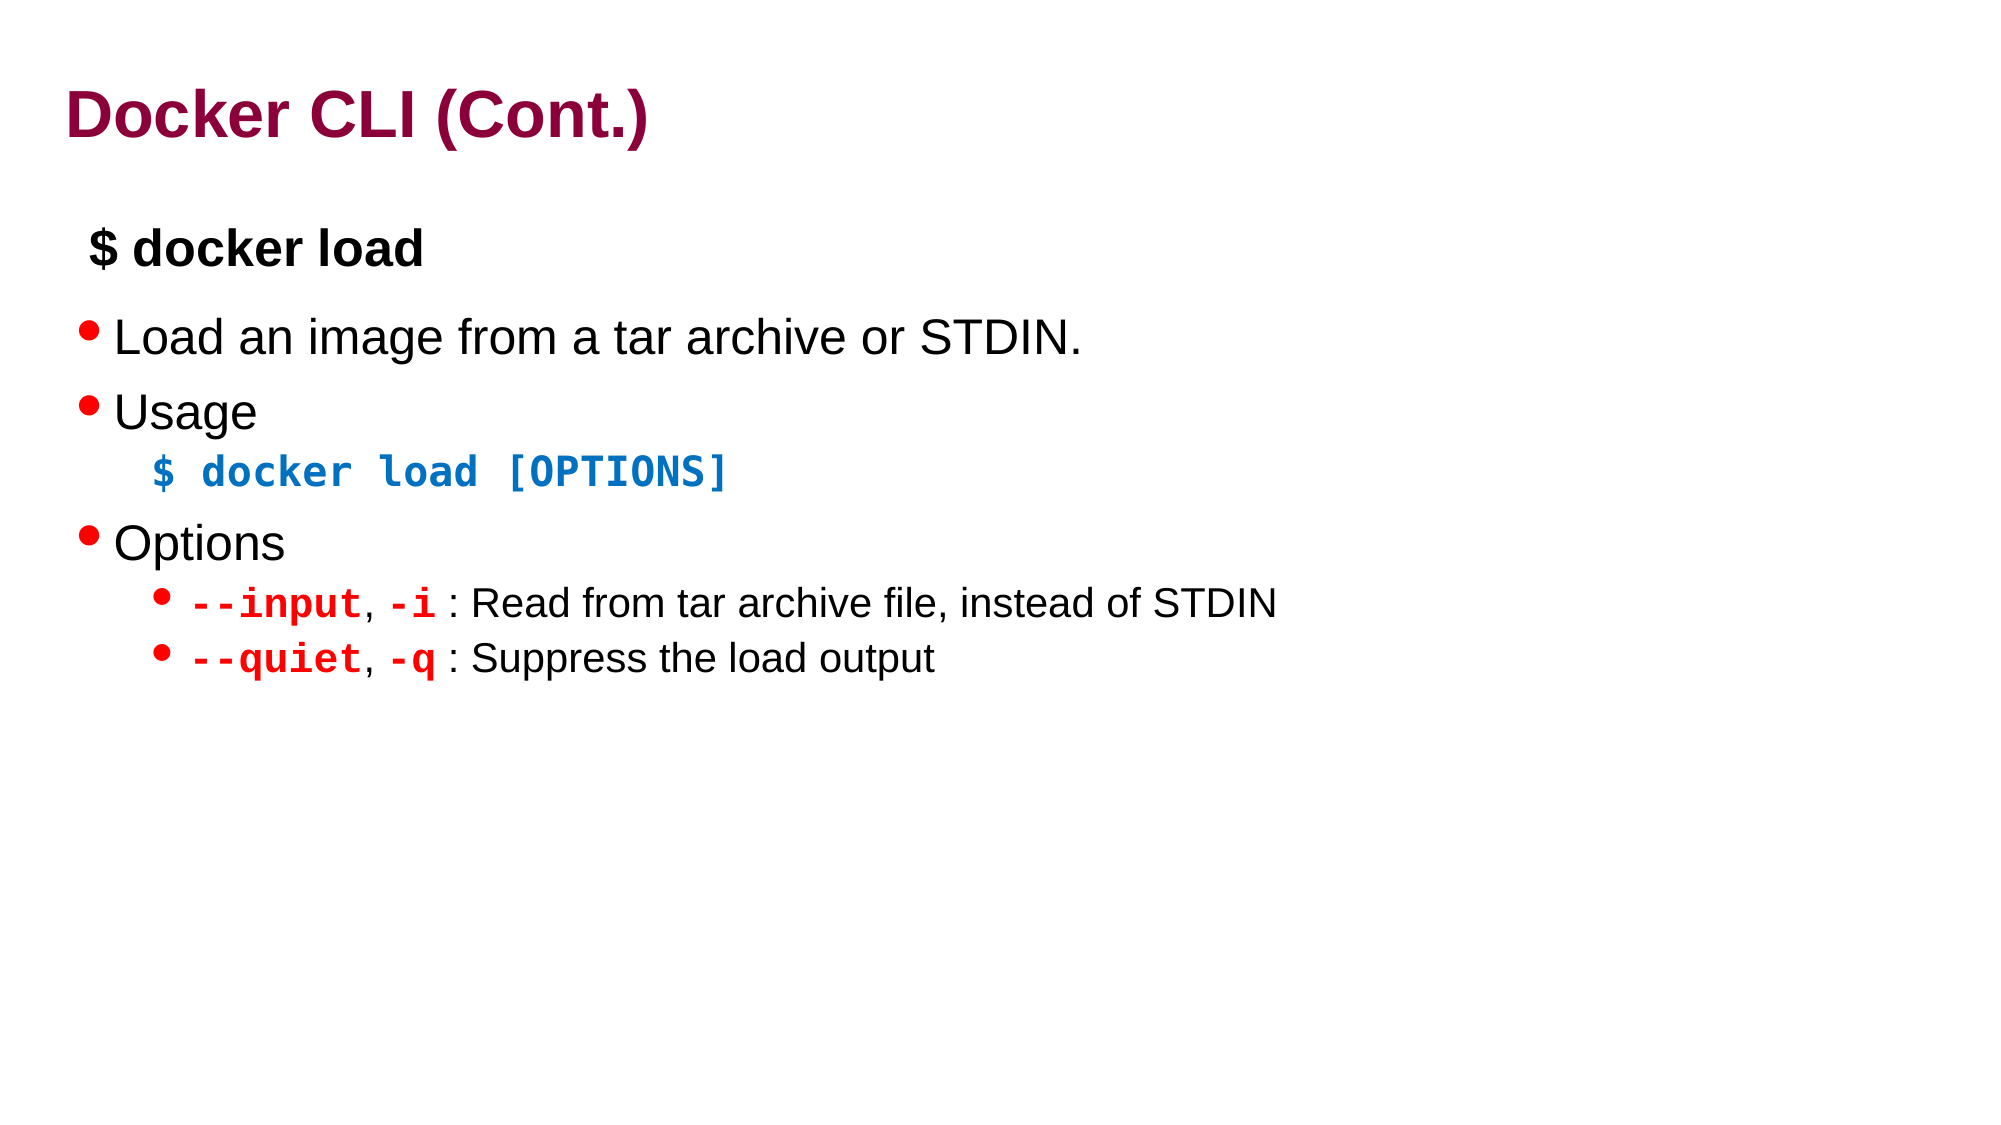

# Docker CLI (Cont.)
$ docker load
Load an image from a tar archive or STDIN.
Usage
$ docker load [OPTIONS]
Options
--input, -i : Read from tar archive file, instead of STDIN
--quiet, -q : Suppress the load output